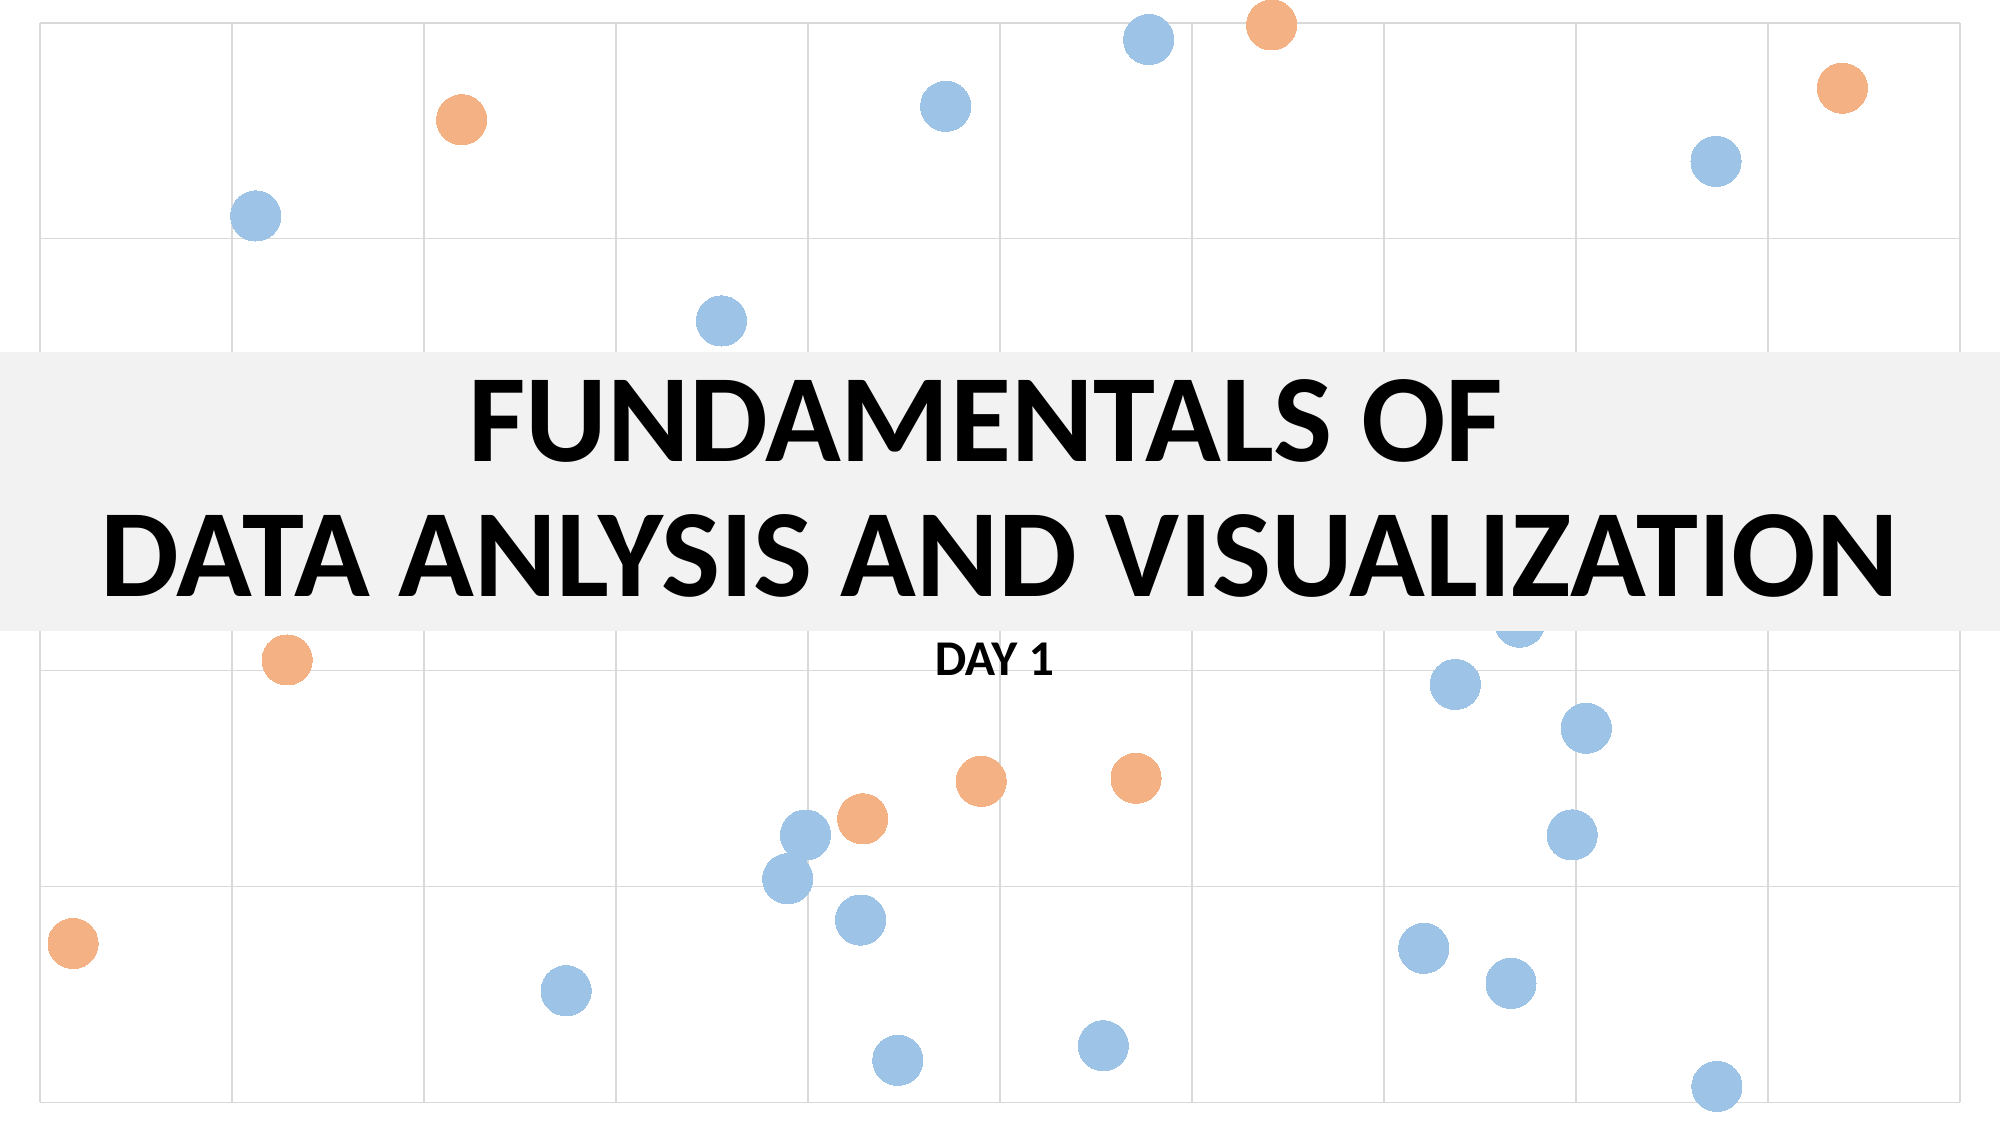

### Chart

| Category | Y |  |
|---|---|---|
# FUNDAMENTALS OF
DATA ANLYSIS AND VISUALIZATION
DAY 1